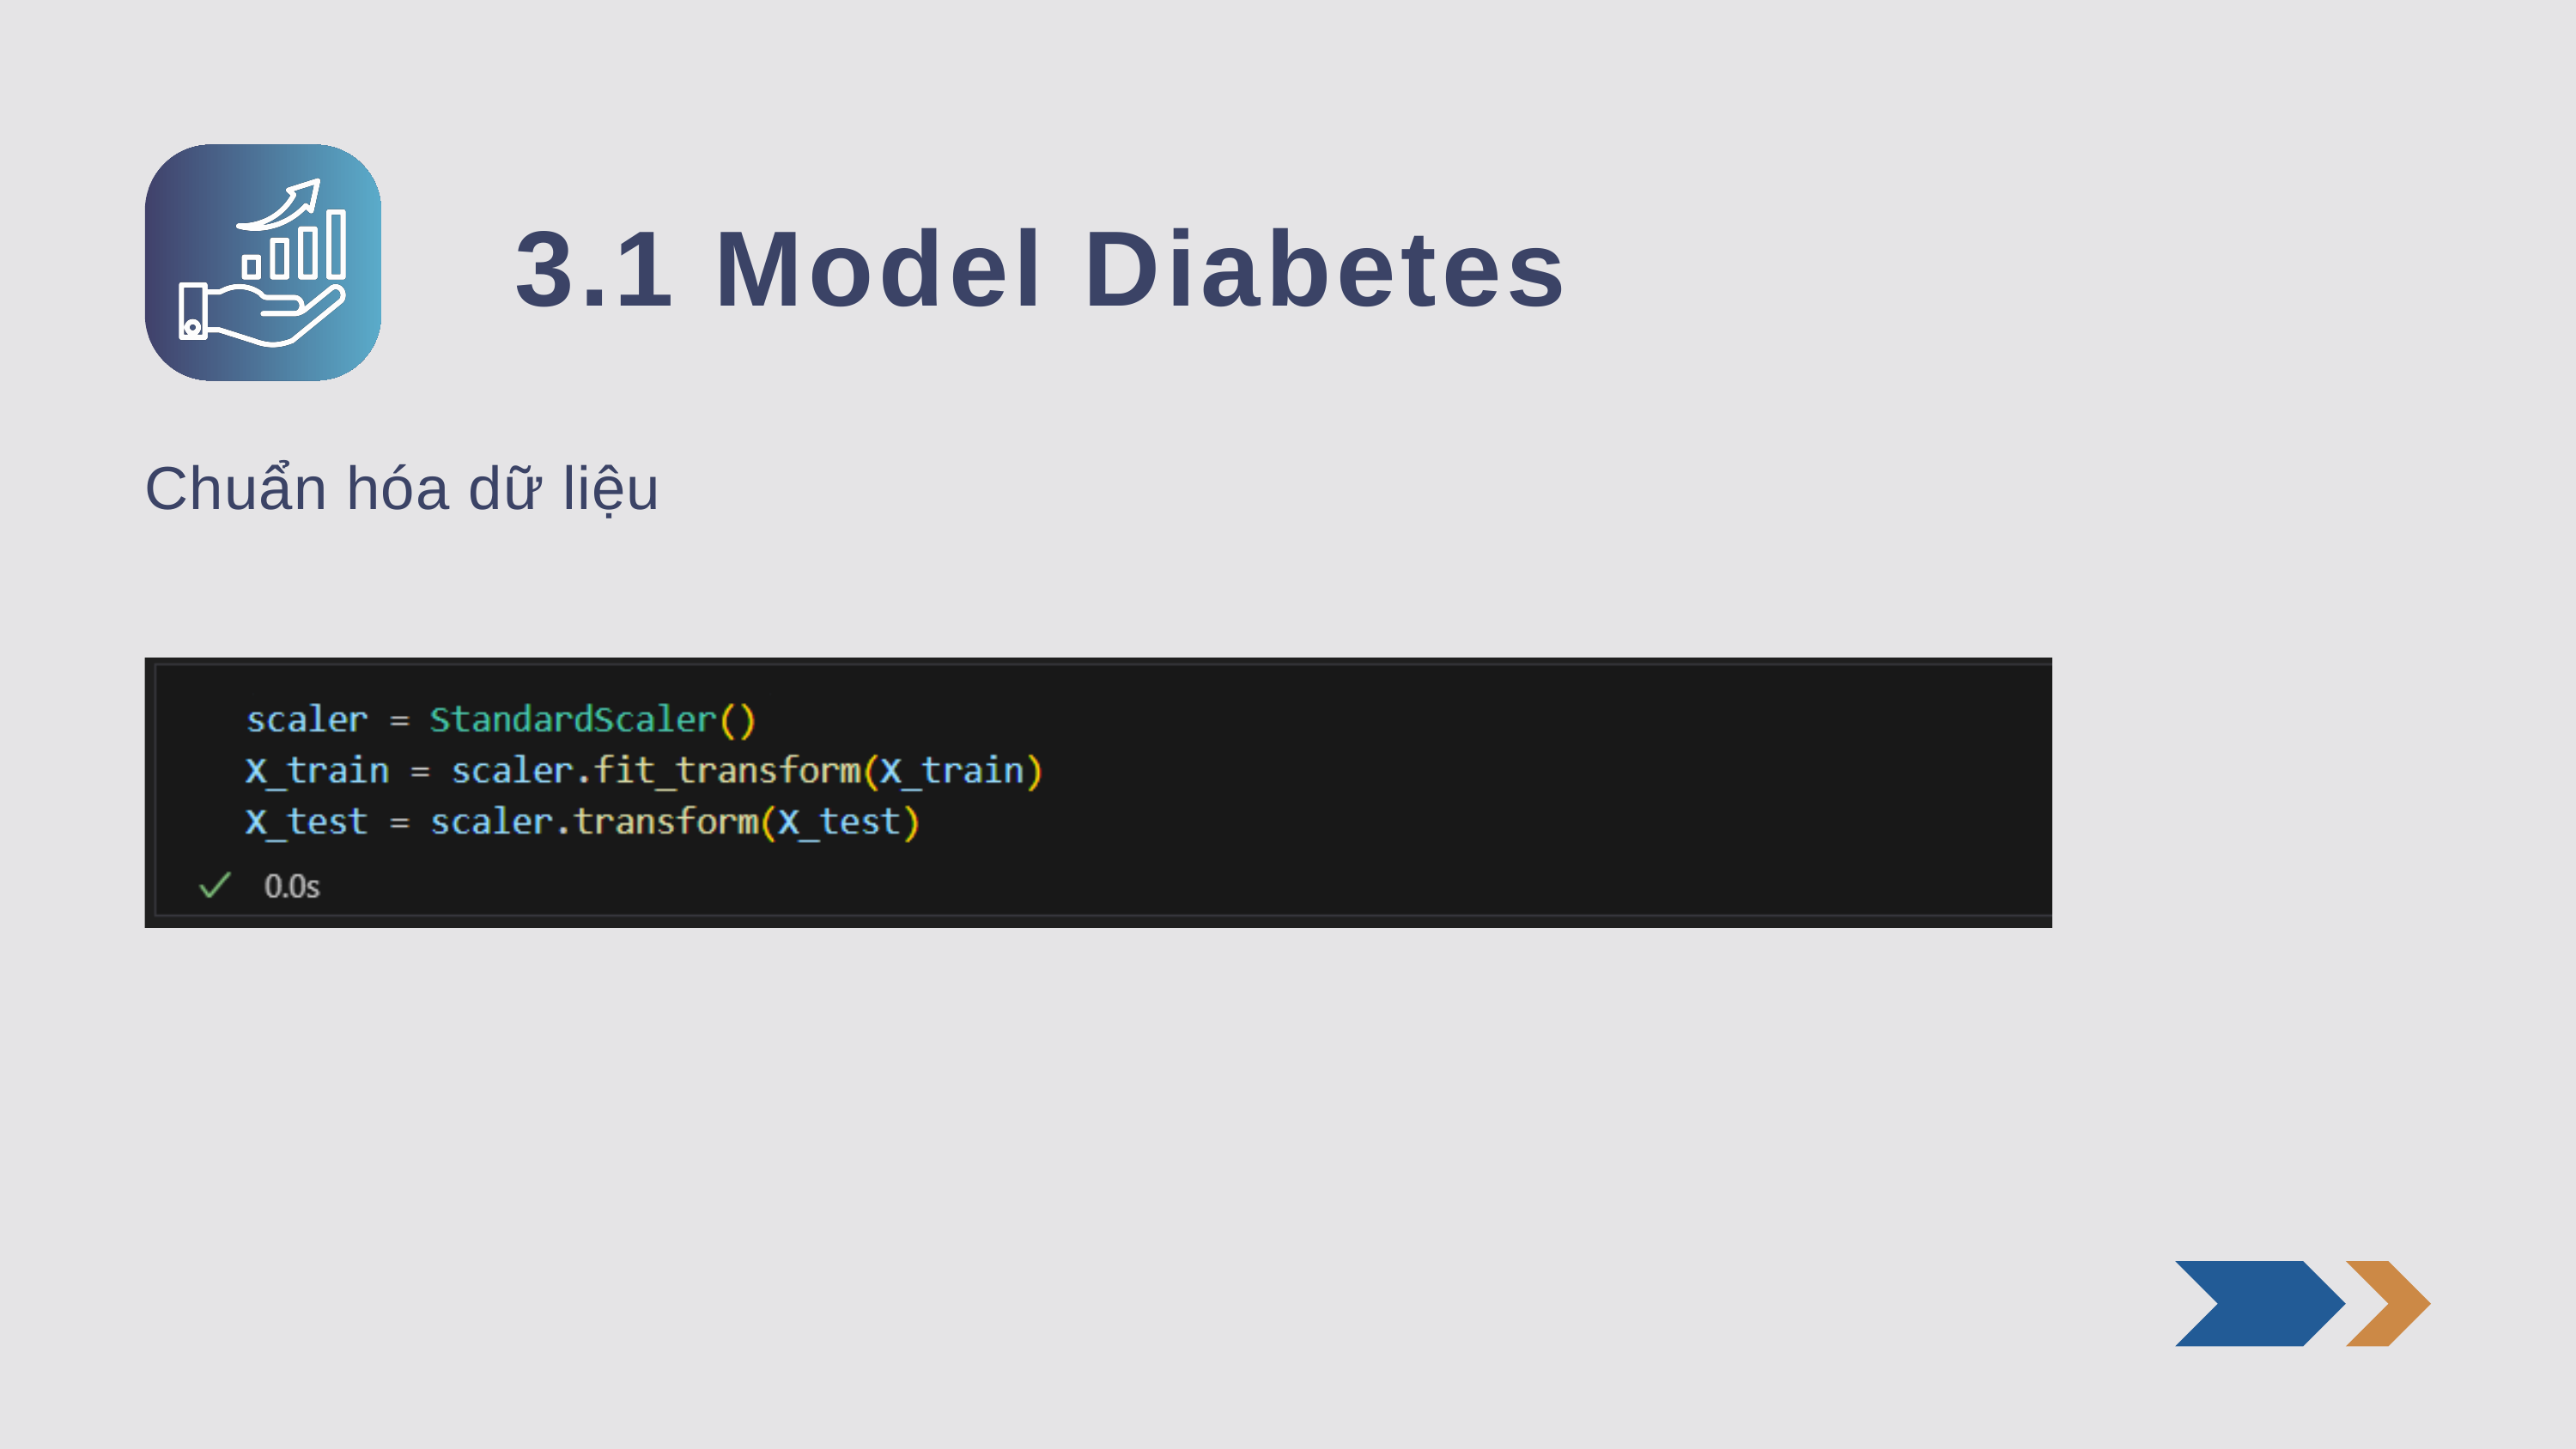

3.1 Model Diabetes
Chuẩn hóa dữ liệu